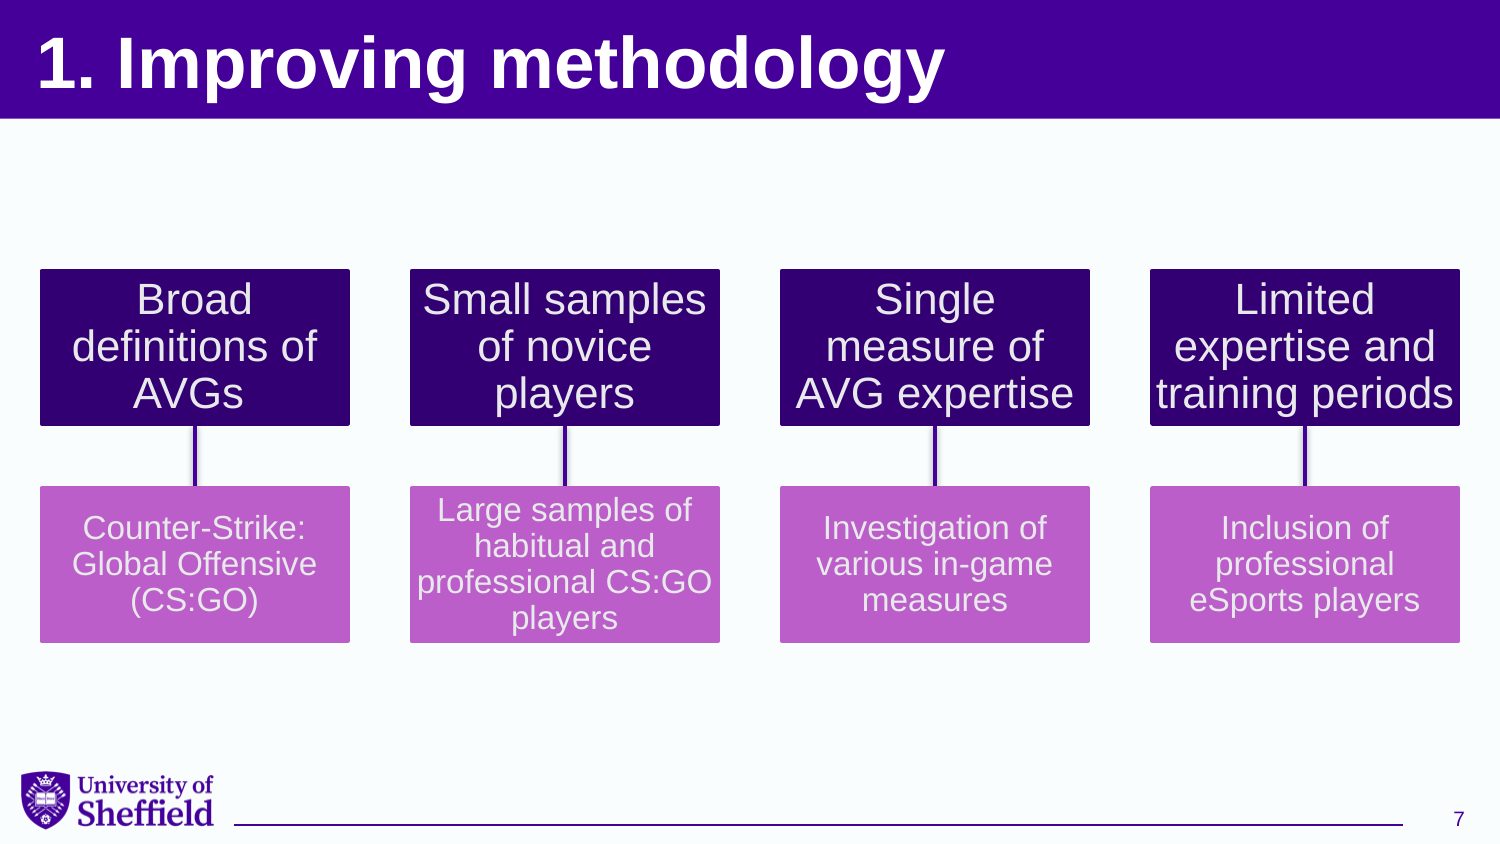

# 1. Improving methodology
Broad definitions of AVGs
Counter-Strike: Global Offensive (CS:GO)
Small samples of novice players
Large samples of habitual and professional CS:GO players
Single measure of AVG expertise
Investigation of various in-game measures
Limited expertise and training periods
Inclusion of professional eSports players
7